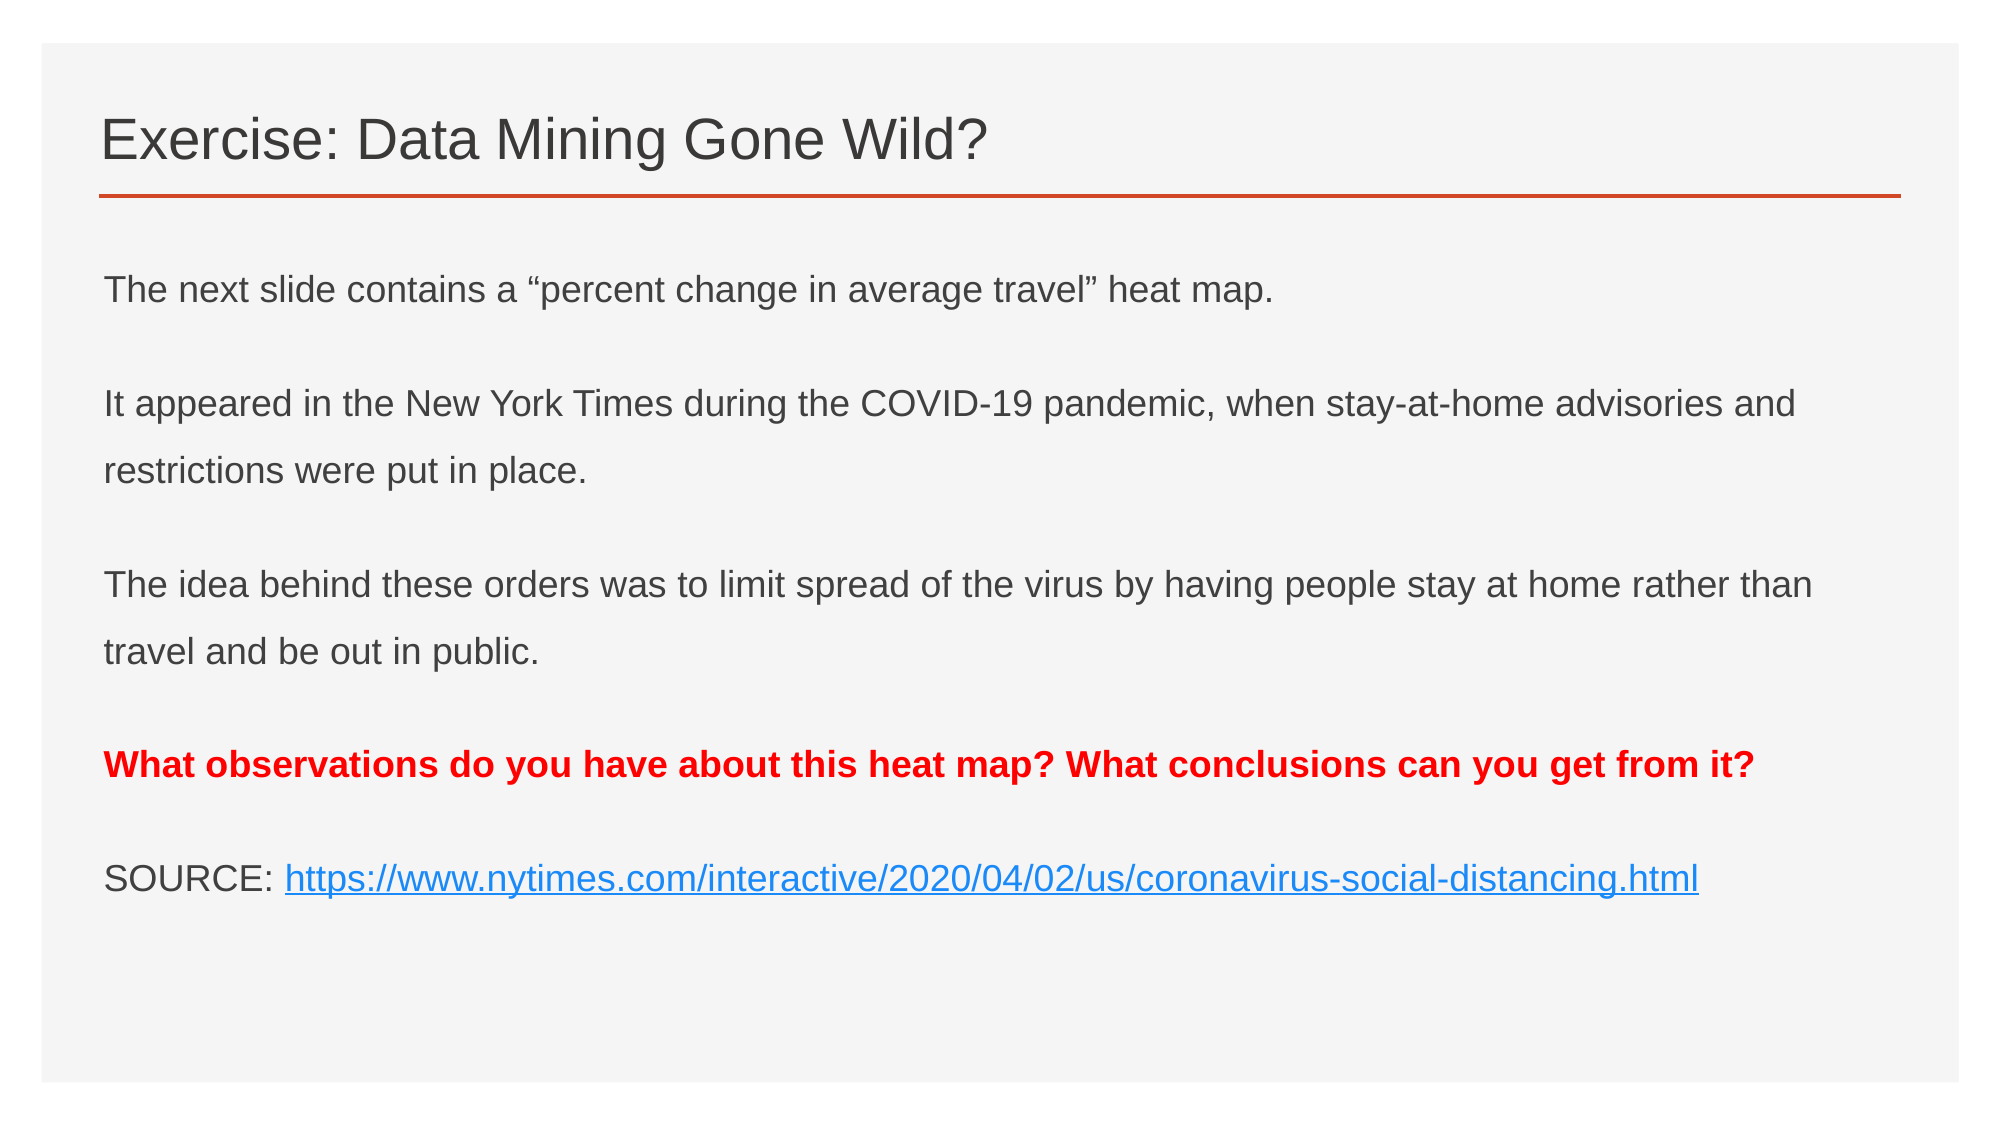

# Exercise: Data Mining Gone Wild?
The next slide contains a “percent change in average travel” heat map.
It appeared in the New York Times during the COVID-19 pandemic, when stay-at-home advisories and restrictions were put in place.
The idea behind these orders was to limit spread of the virus by having people stay at home rather than travel and be out in public.
What observations do you have about this heat map? What conclusions can you get from it?
SOURCE: https://www.nytimes.com/interactive/2020/04/02/us/coronavirus-social-distancing.html